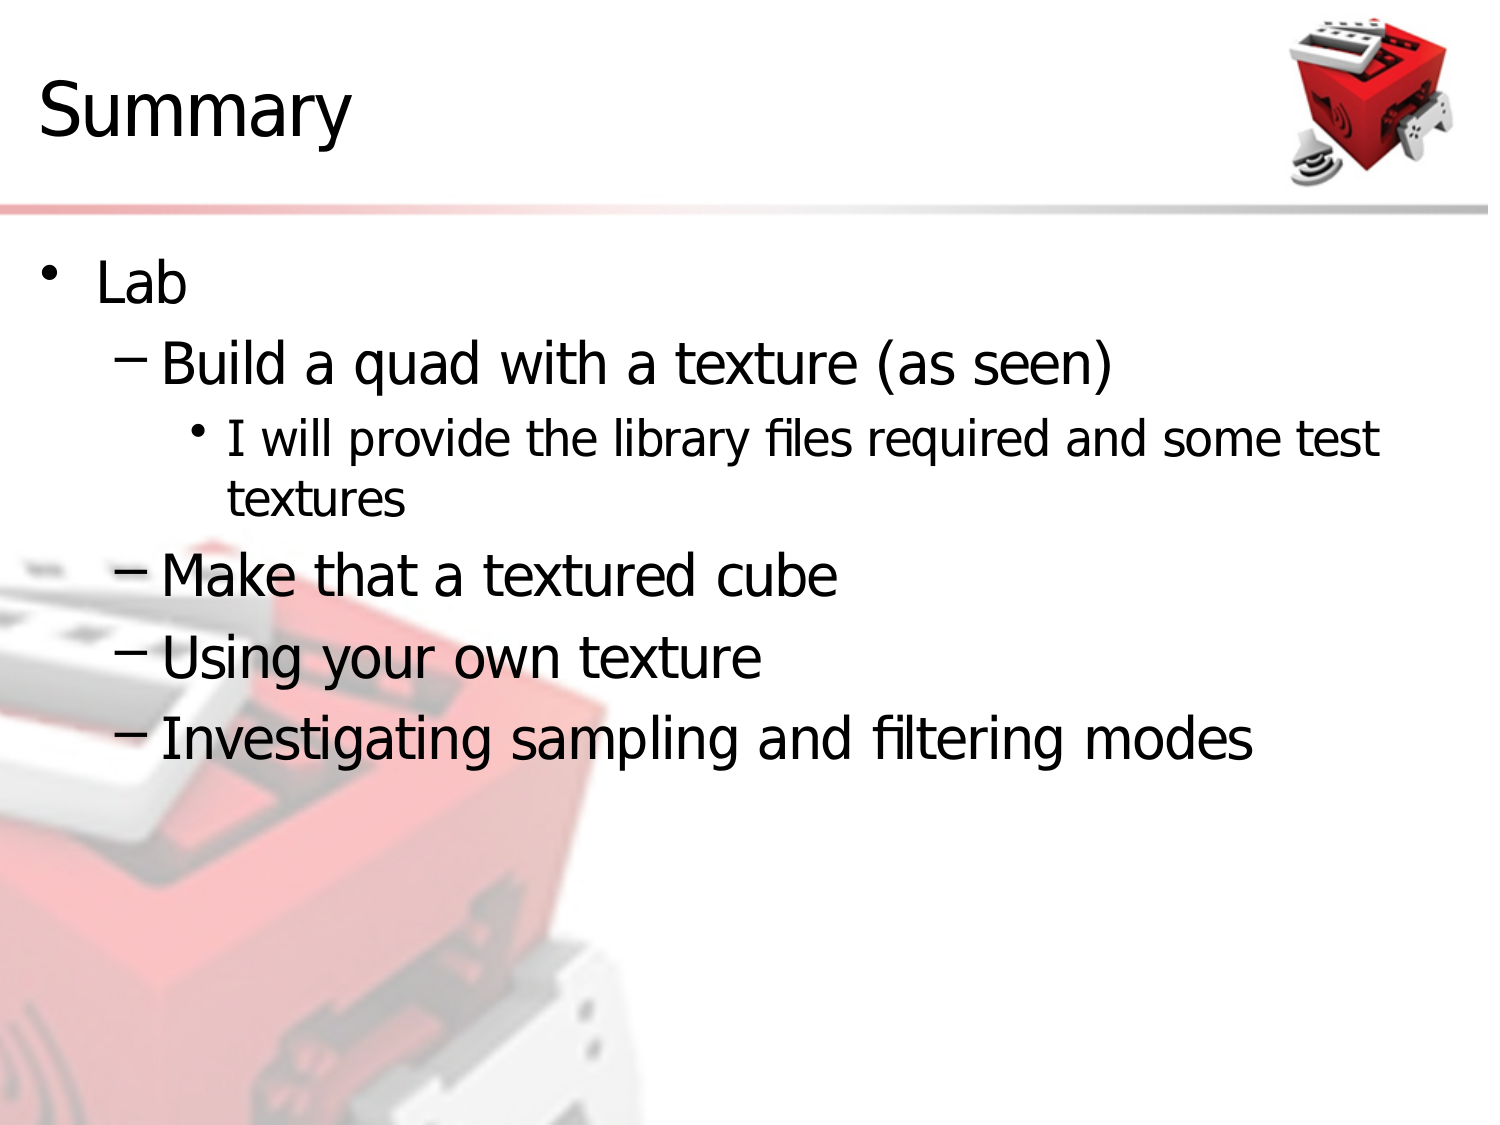

# Summary
Lab
Build a quad with a texture (as seen)
I will provide the library files required and some test textures
Make that a textured cube
Using your own texture
Investigating sampling and filtering modes